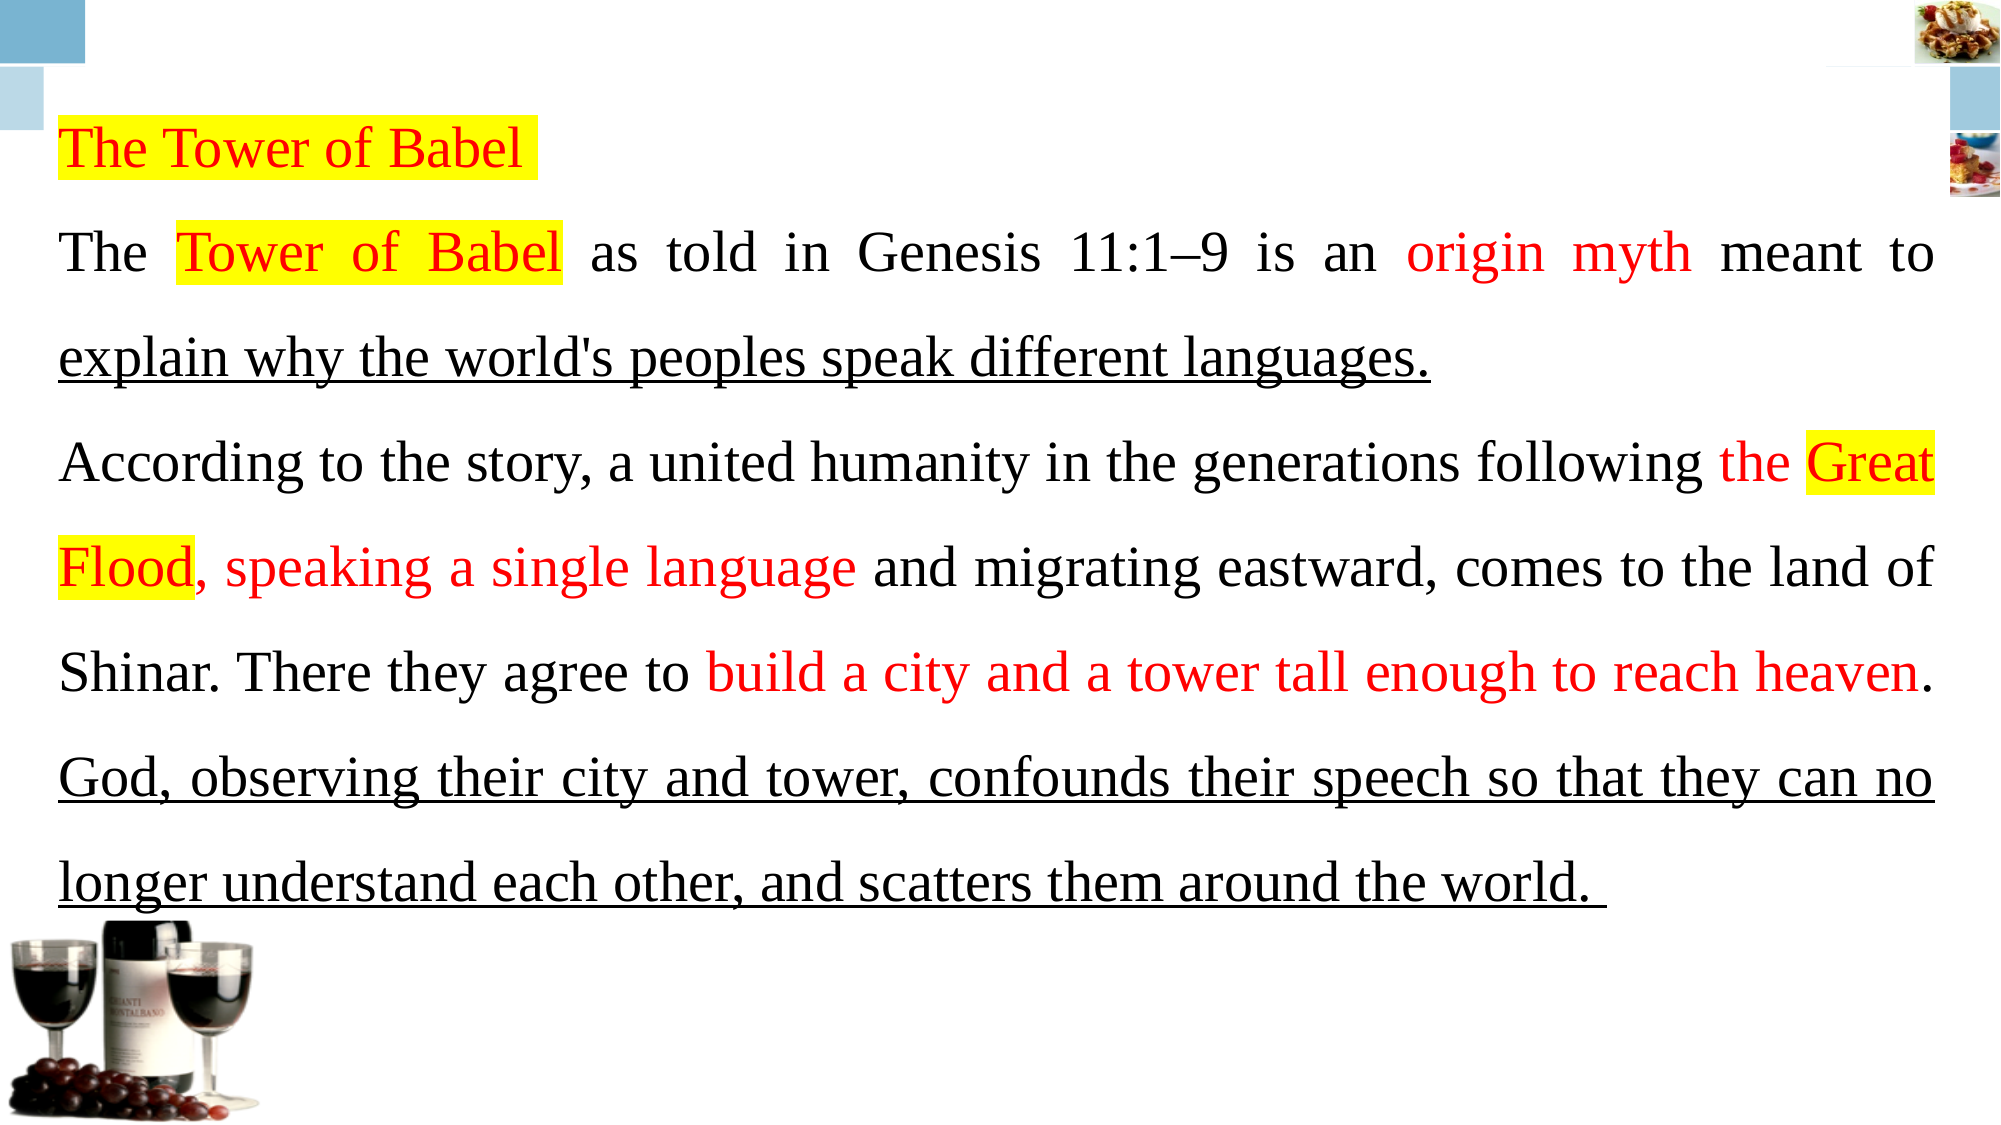

The Tower of Babel
The Tower of Babel as told in Genesis 11:1–9 is an origin myth meant to explain why the world's peoples speak different languages.
According to the story, a united humanity in the generations following the Great Flood, speaking a single language and migrating eastward, comes to the land of Shinar. There they agree to build a city and a tower tall enough to reach heaven. God, observing their city and tower, confounds their speech so that they can no longer understand each other, and scatters them around the world.